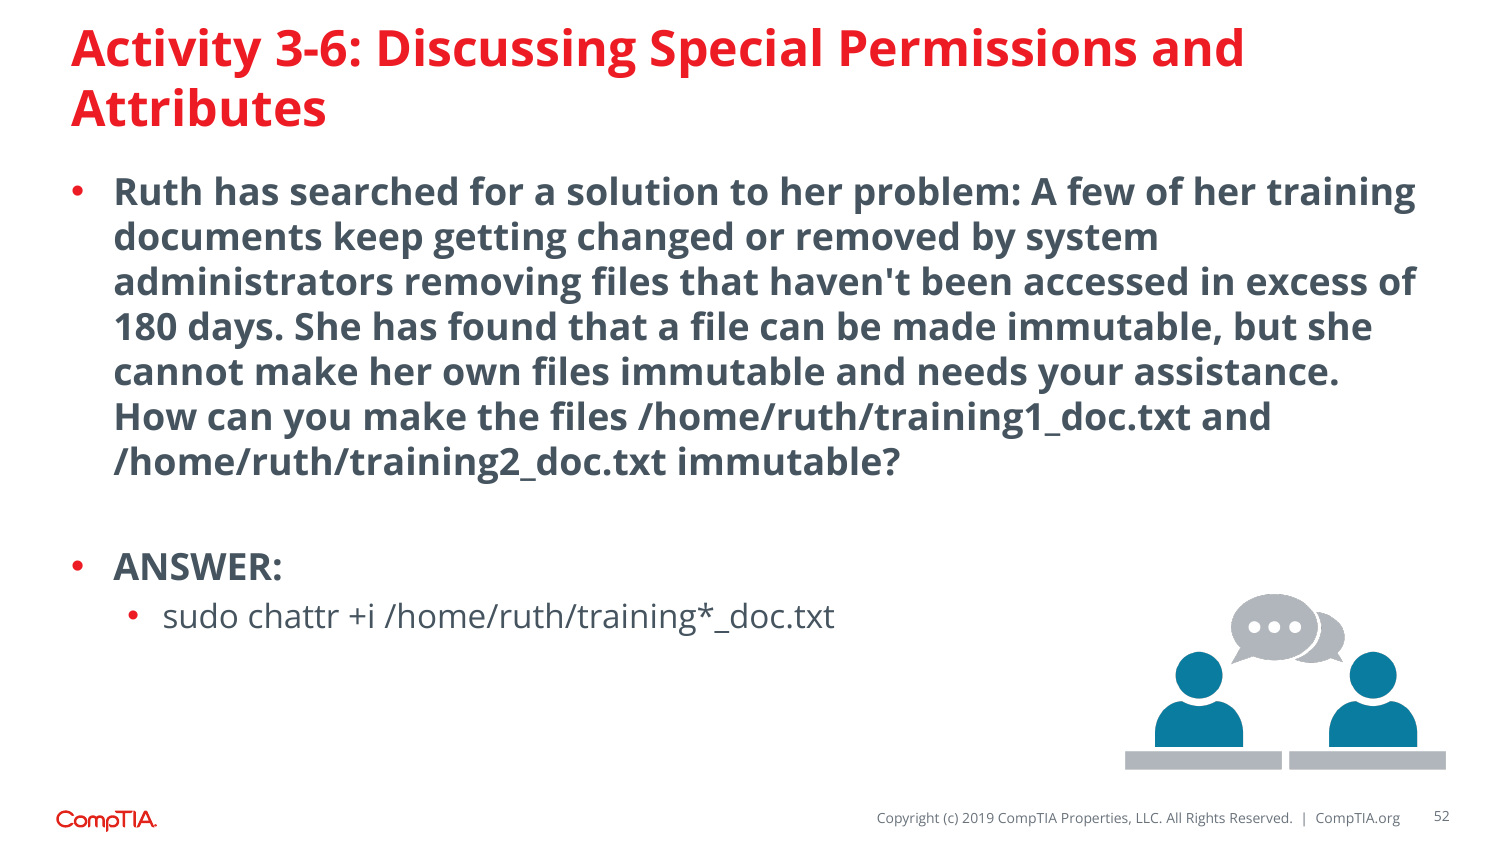

# Activity 3-6: Discussing Special Permissions and Attributes
Ruth has searched for a solution to her problem: A few of her training documents keep getting changed or removed by system administrators removing files that haven't been accessed in excess of 180 days. She has found that a file can be made immutable, but she cannot make her own files immutable and needs your assistance. How can you make the files /home/ruth/training1_doc.txt and /home/ruth/training2_doc.txt immutable?

ANSWER:
sudo chattr +i /home/ruth/training*_doc.txt
52